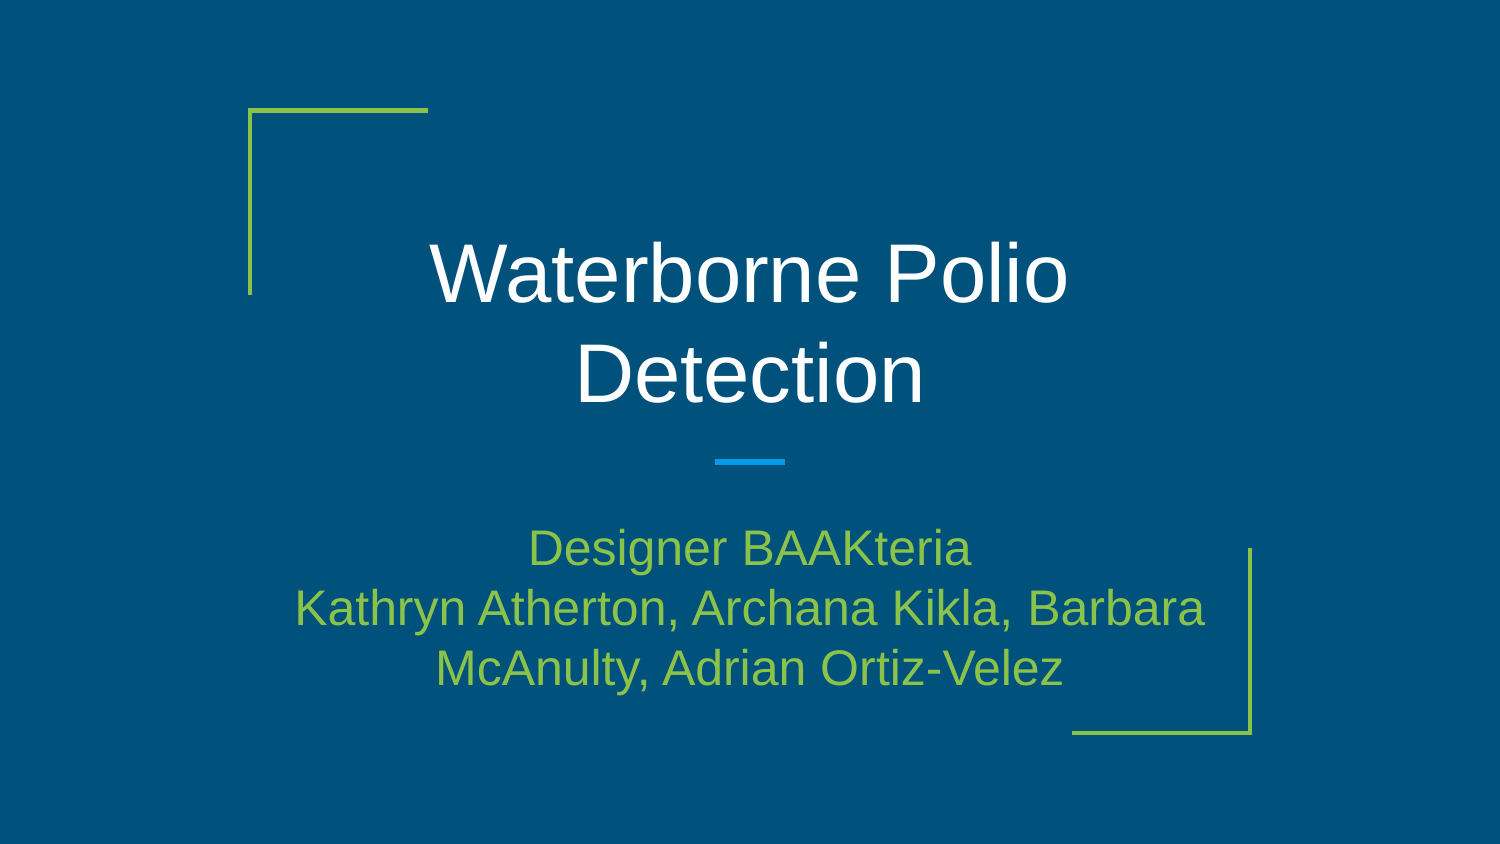

# Waterborne Polio Detection
Designer BAAKteria
Kathryn Atherton, Archana Kikla, Barbara McAnulty, Adrian Ortiz-Velez